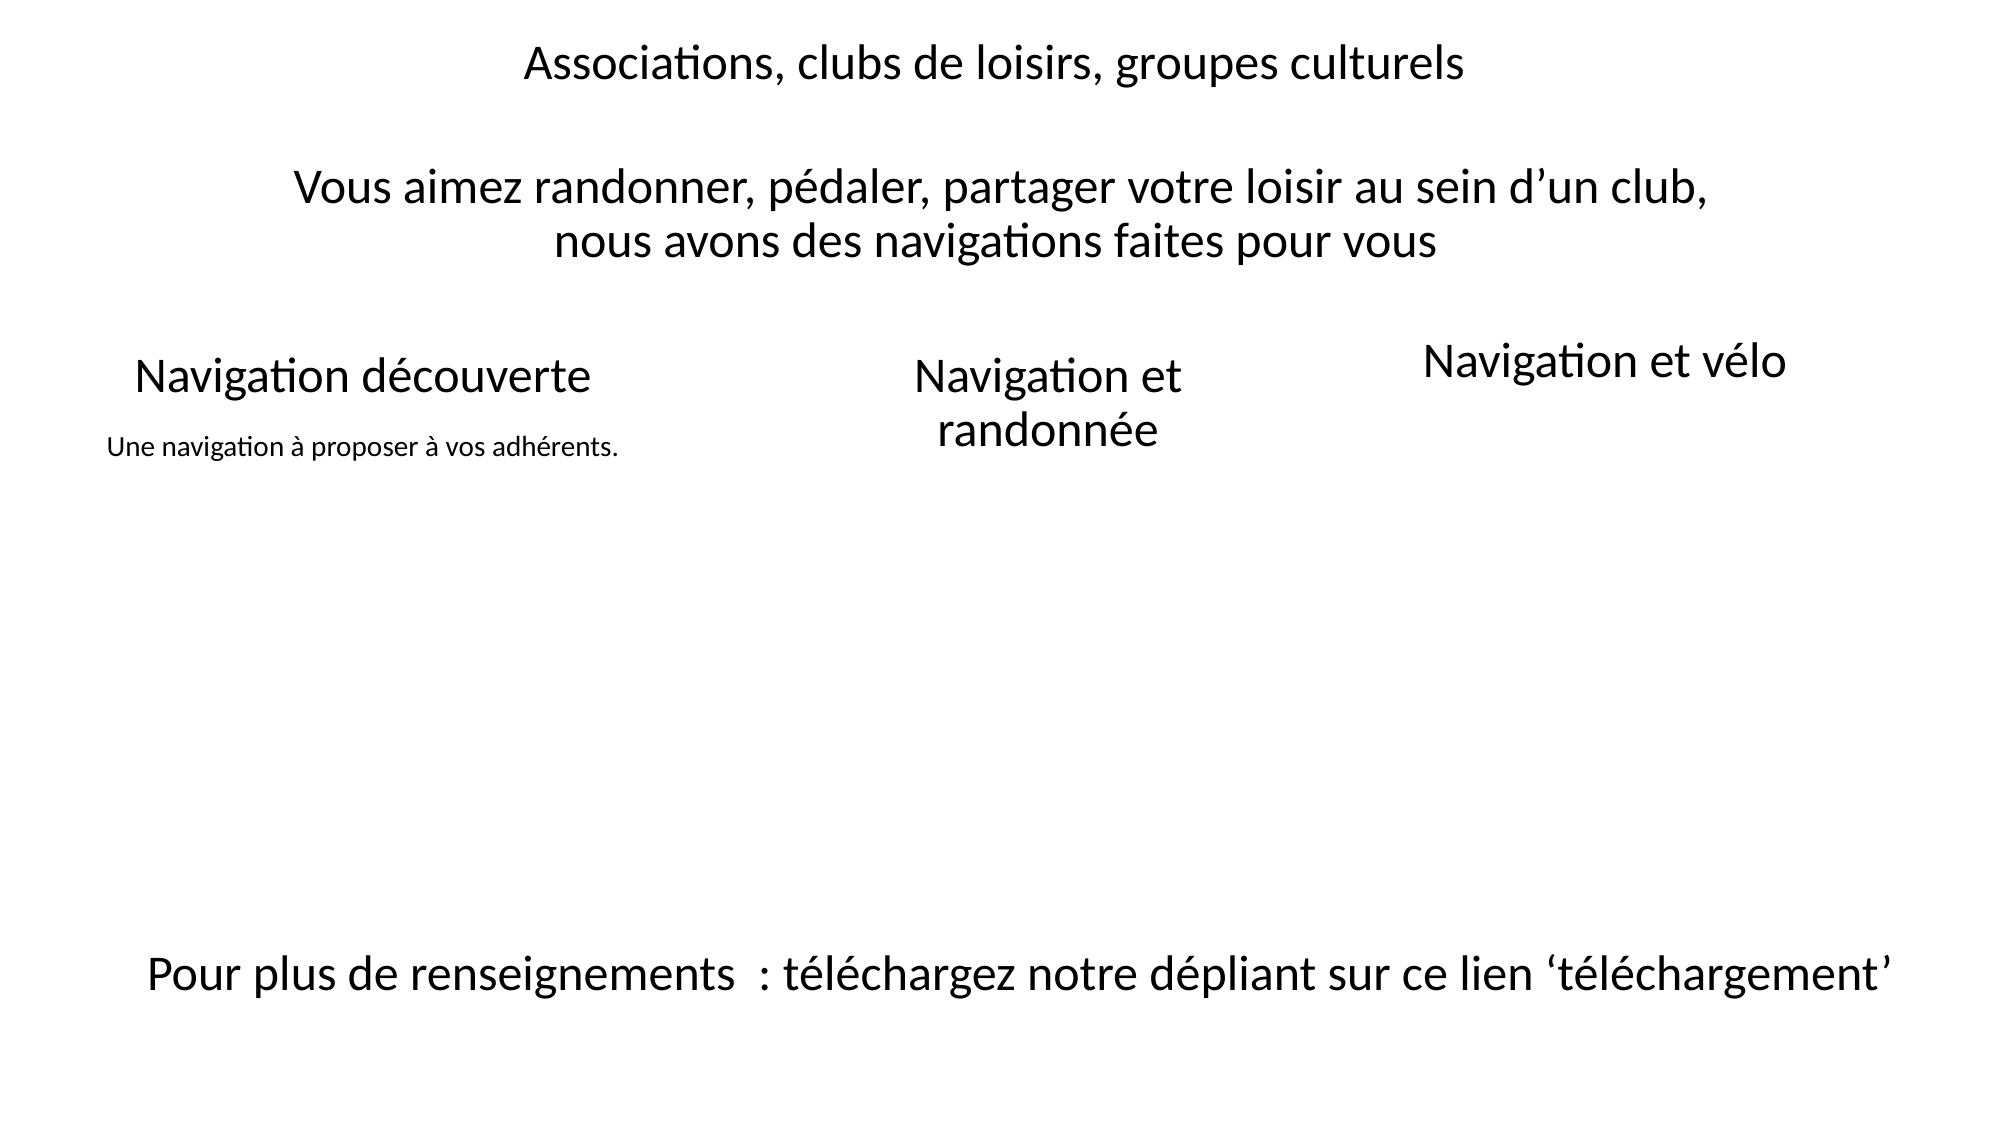

Associations, clubs de loisirs, groupes culturels
Vous aimez randonner, pédaler, partager votre loisir au sein d’un club,
nous avons des navigations faites pour vous
Navigation et vélo
Navigation découverte
Une navigation à proposer à vos adhérents.

Navigation et randonnée

Pour plus de renseignements  : téléchargez notre dépliant sur ce lien ‘téléchargement’